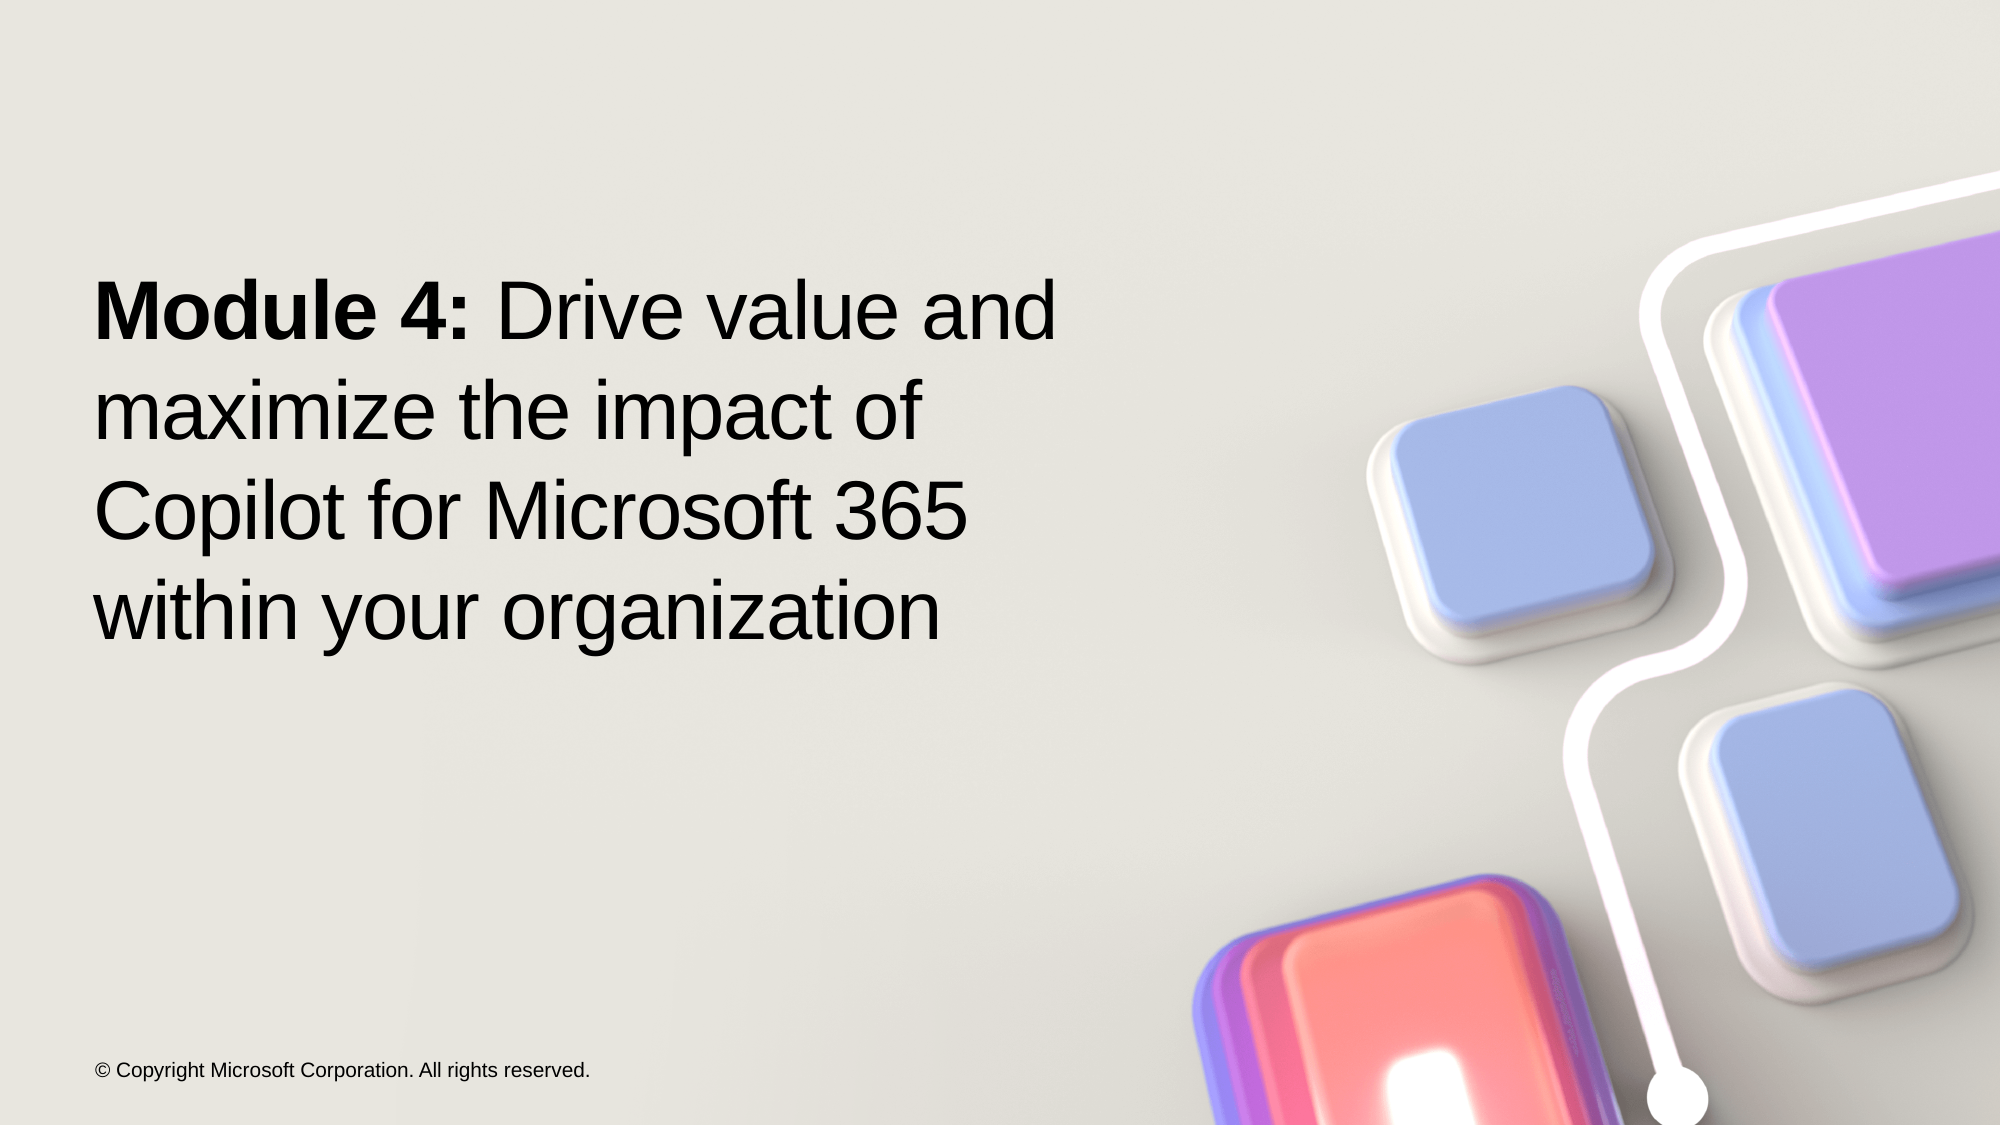

# Module 4: Drive value and maximize the impact of Copilot for Microsoft 365 within your organization
© Copyright Microsoft Corporation. All rights reserved.